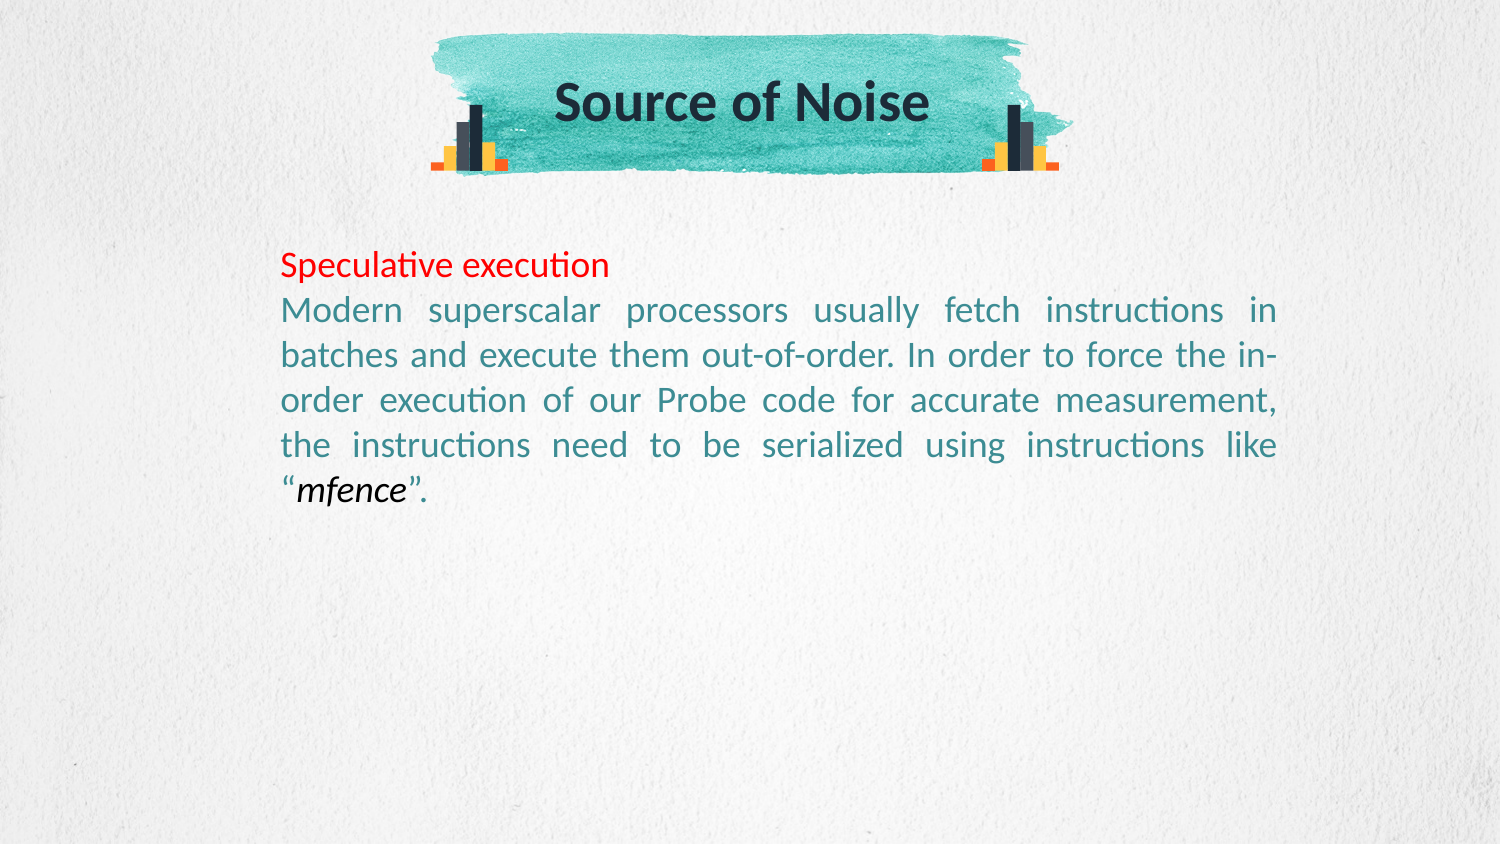

Source of Noise

Speculative execution
Modern superscalar processors usually fetch instructions in batches and execute them out-of-order. In order to force the in-order execution of our Probe code for accurate measurement, the instructions need to be serialized using instructions like “mfence”.